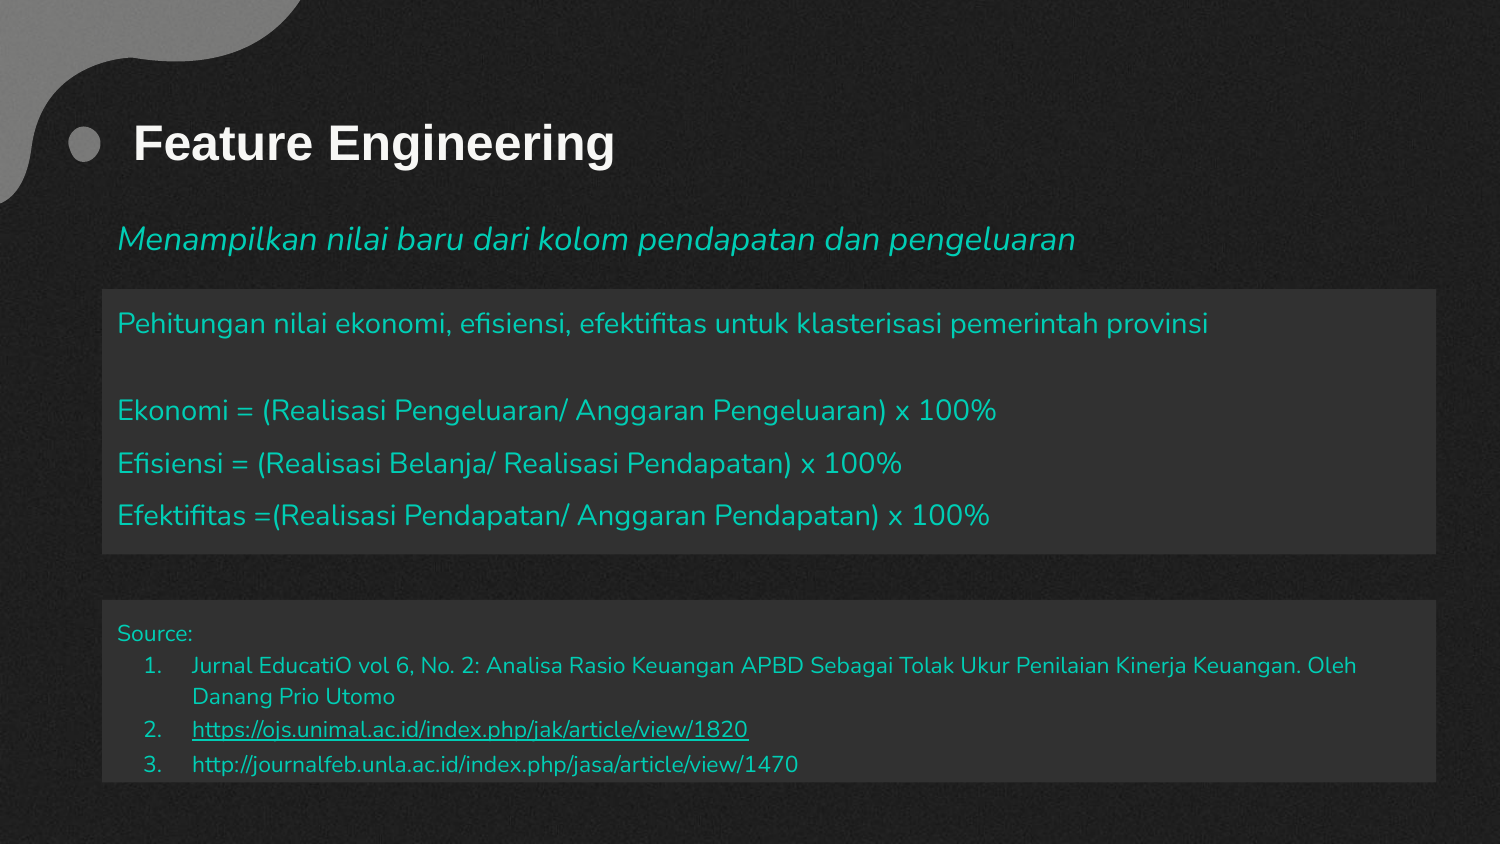

Feature Engineering
Menampilkan nilai baru dari kolom pendapatan dan pengeluaran
Pehitungan nilai ekonomi, efisiensi, efektifitas untuk klasterisasi pemerintah provinsi

Ekonomi = (Realisasi Pengeluaran/ Anggaran Pengeluaran) x 100%
Efisiensi = (Realisasi Belanja/ Realisasi Pendapatan) x 100%
Efektifitas =(Realisasi Pendapatan/ Anggaran Pendapatan) x 100%
Source:
Jurnal EducatiO vol 6, No. 2: Analisa Rasio Keuangan APBD Sebagai Tolak Ukur Penilaian Kinerja Keuangan. Oleh Danang Prio Utomo
https://ojs.unimal.ac.id/index.php/jak/article/view/1820
http://journalfeb.unla.ac.id/index.php/jasa/article/view/1470